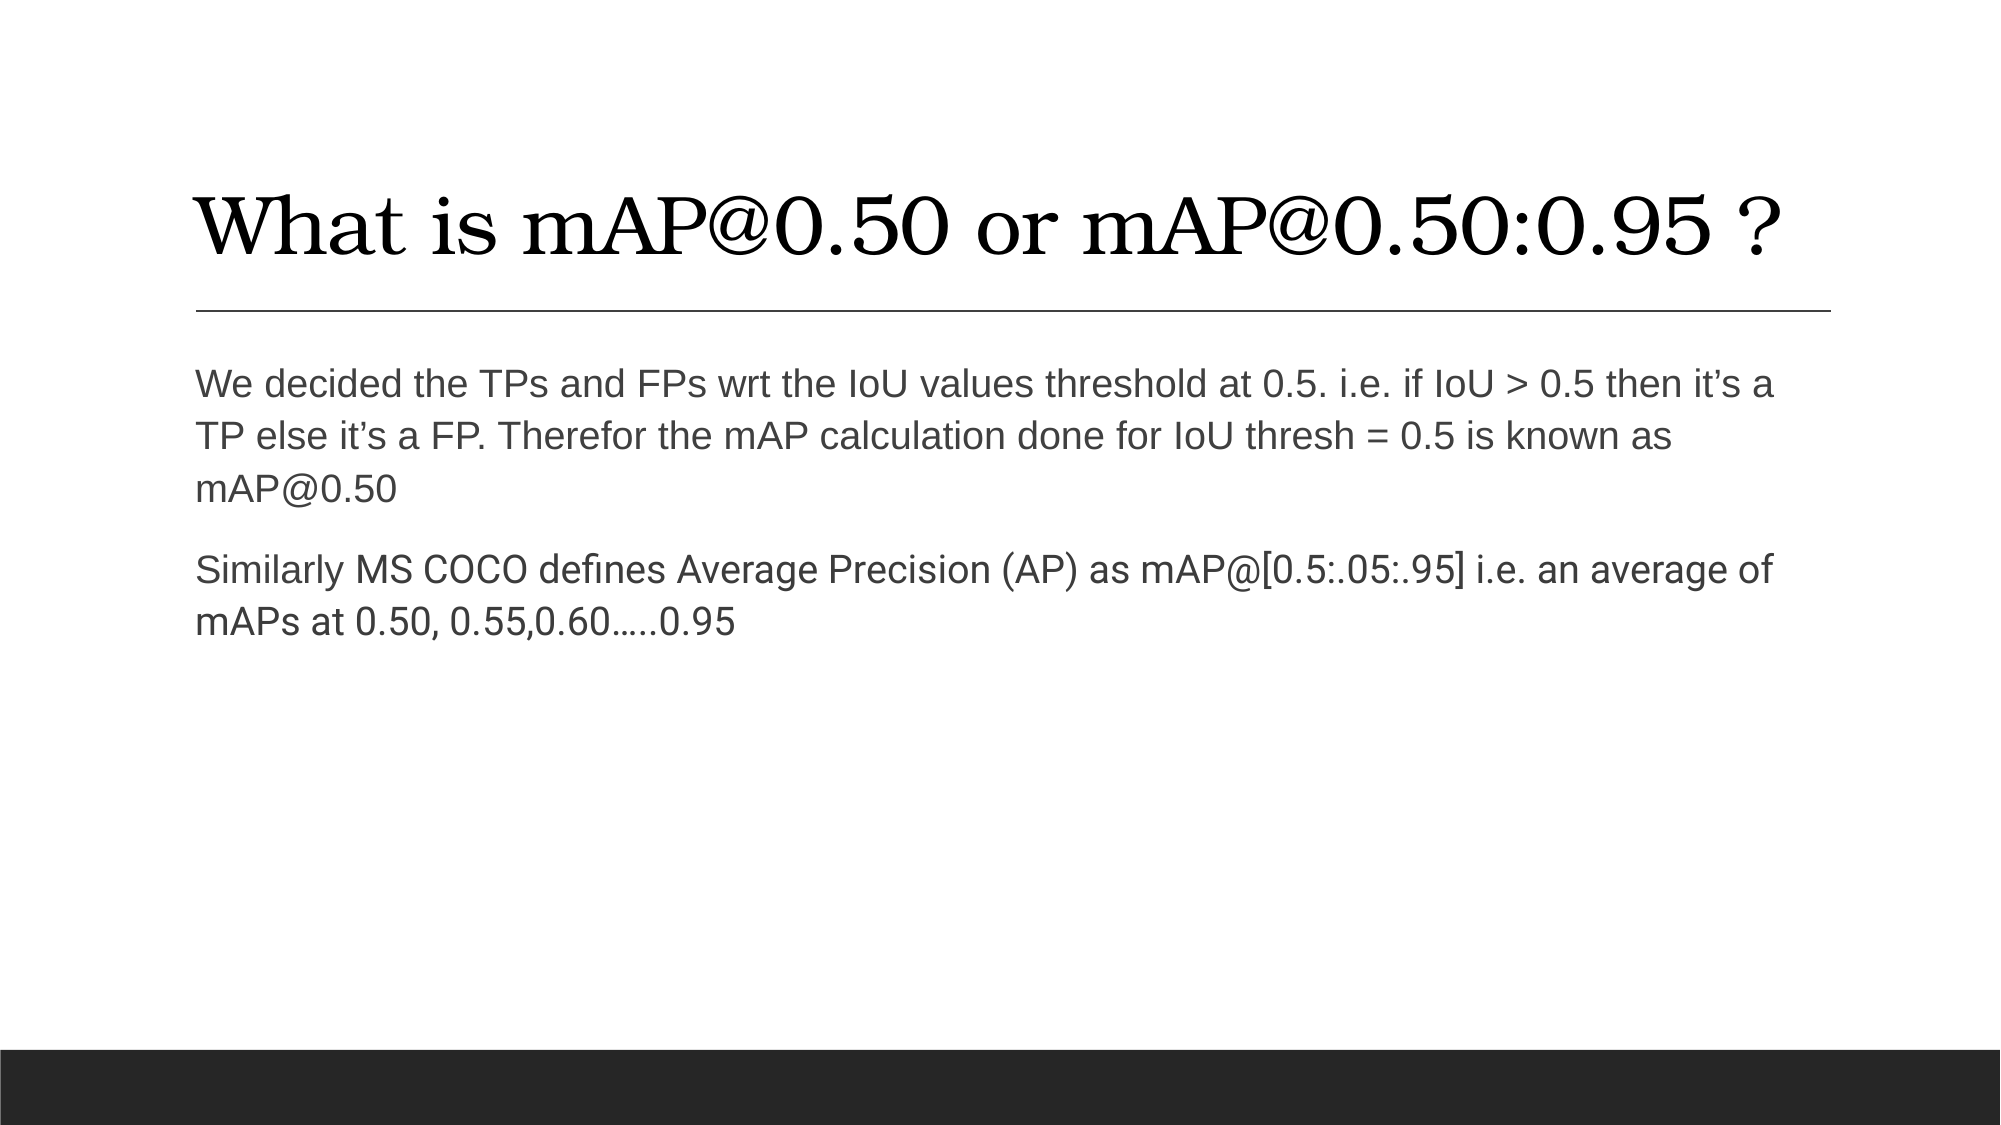

# What is mAP@0.50 or mAP@0.50:0.95 ?
We decided the TPs and FPs wrt the IoU values threshold at 0.5. i.e. if IoU > 0.5 then it’s a TP else it’s a FP. Therefor the mAP calculation done for IoU thresh = 0.5 is known as mAP@0.50
Similarly MS COCO defines Average Precision (AP) as mAP@[0.5:.05:.95] i.e. an average of mAPs at 0.50, 0.55,0.60…..0.95